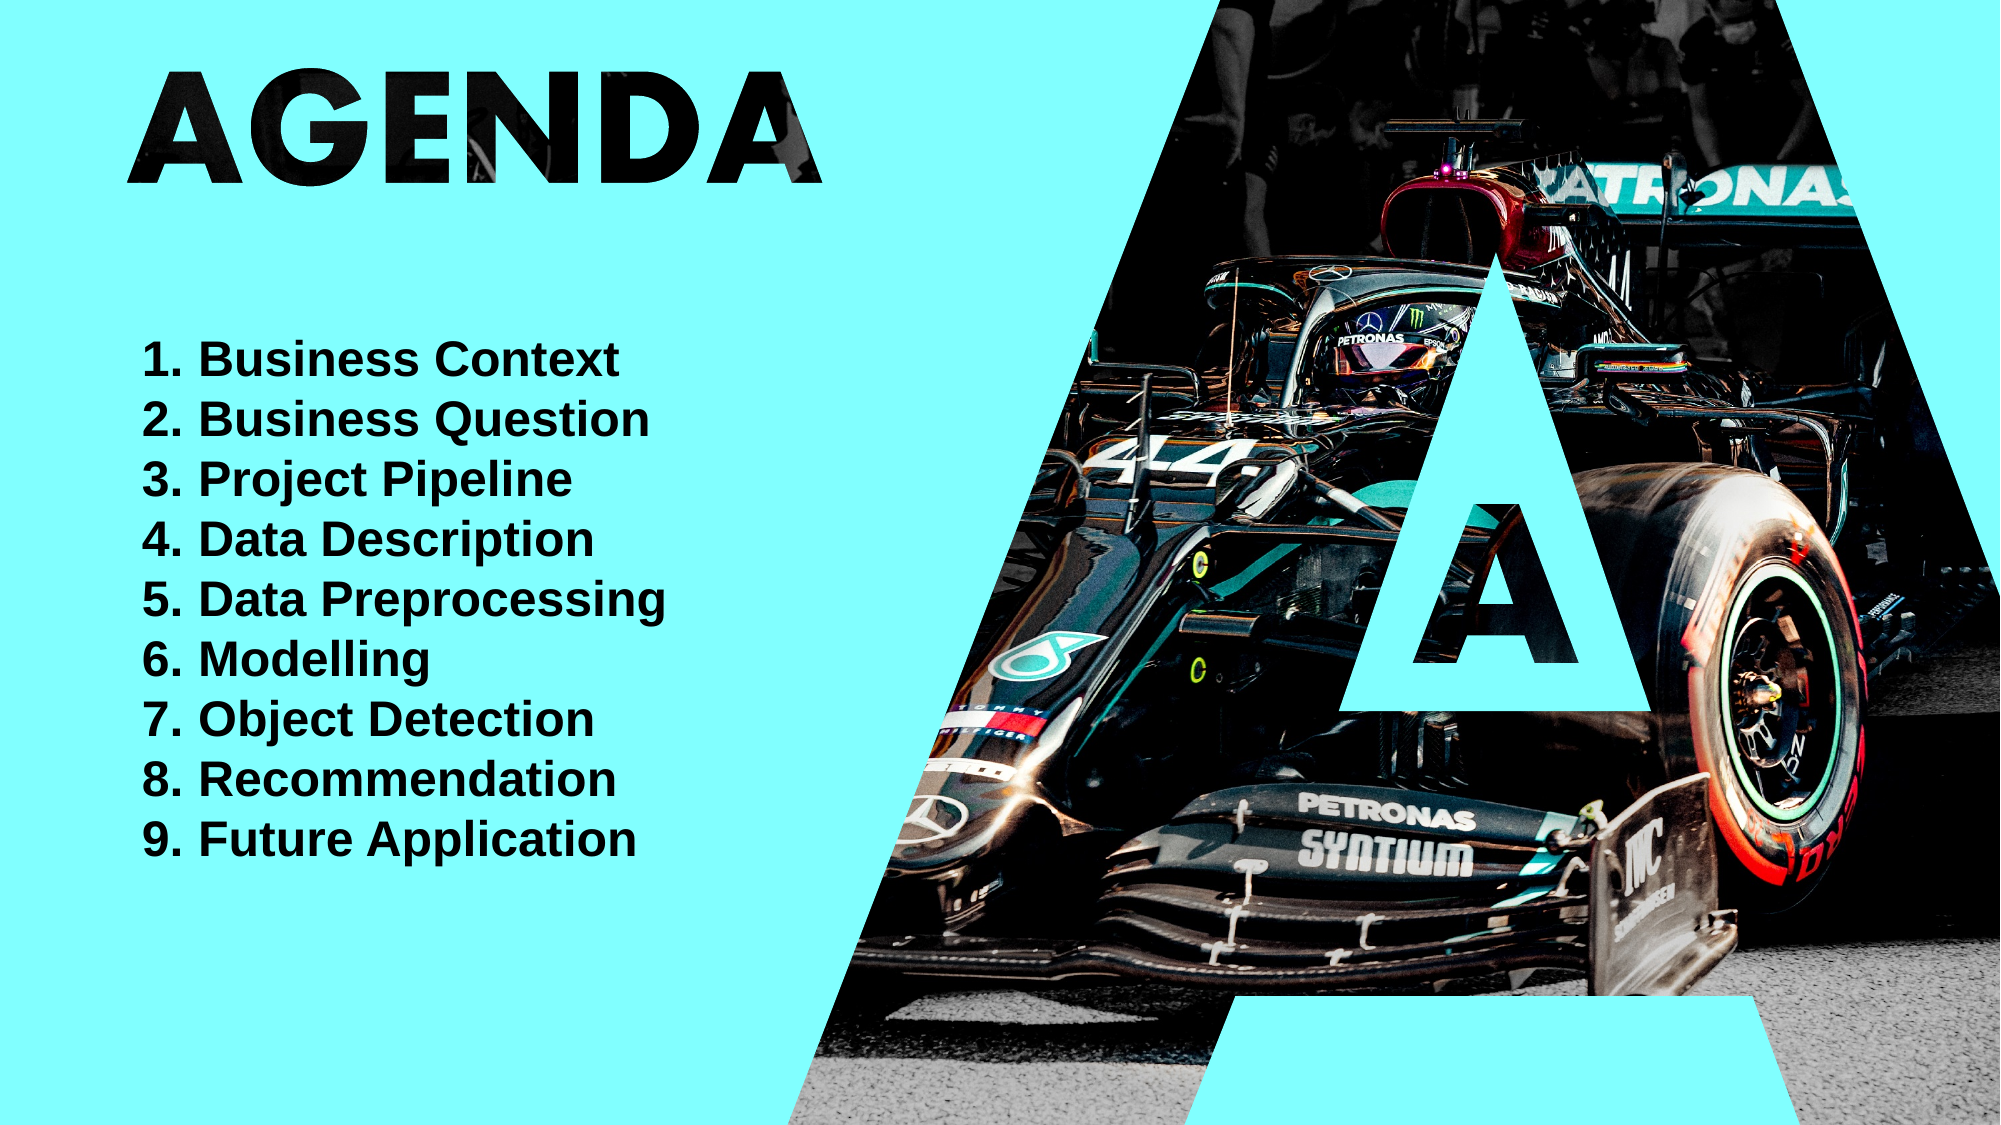

Business Context
Business Question
Project Pipeline
Data Description
Data Preprocessing
Modelling
Object Detection
Recommendation
Future Application